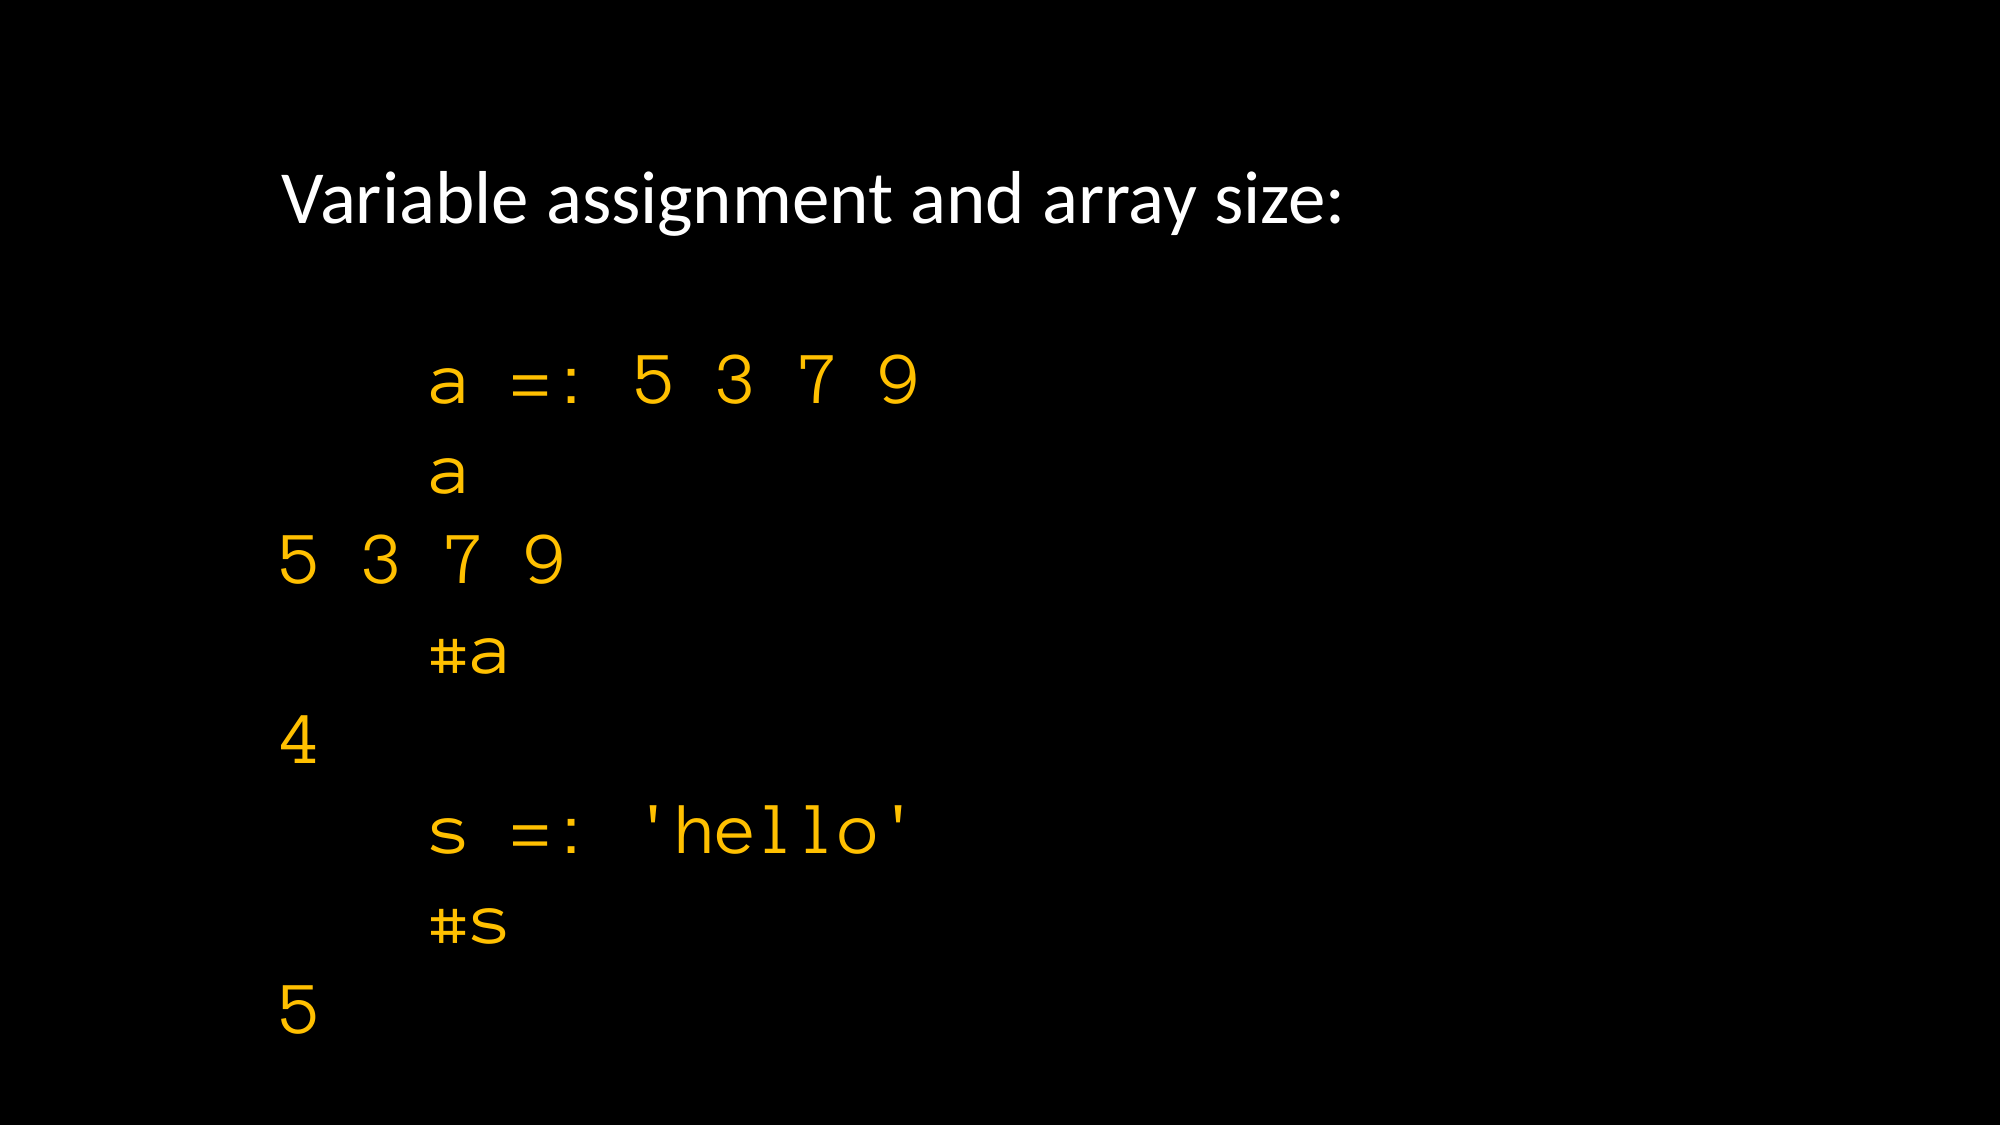

Variable assignment and array size:
	a =: 5 3 7 9
	a
5 3 7 9
	#a
4
	s =: 'hello'
	#s
5